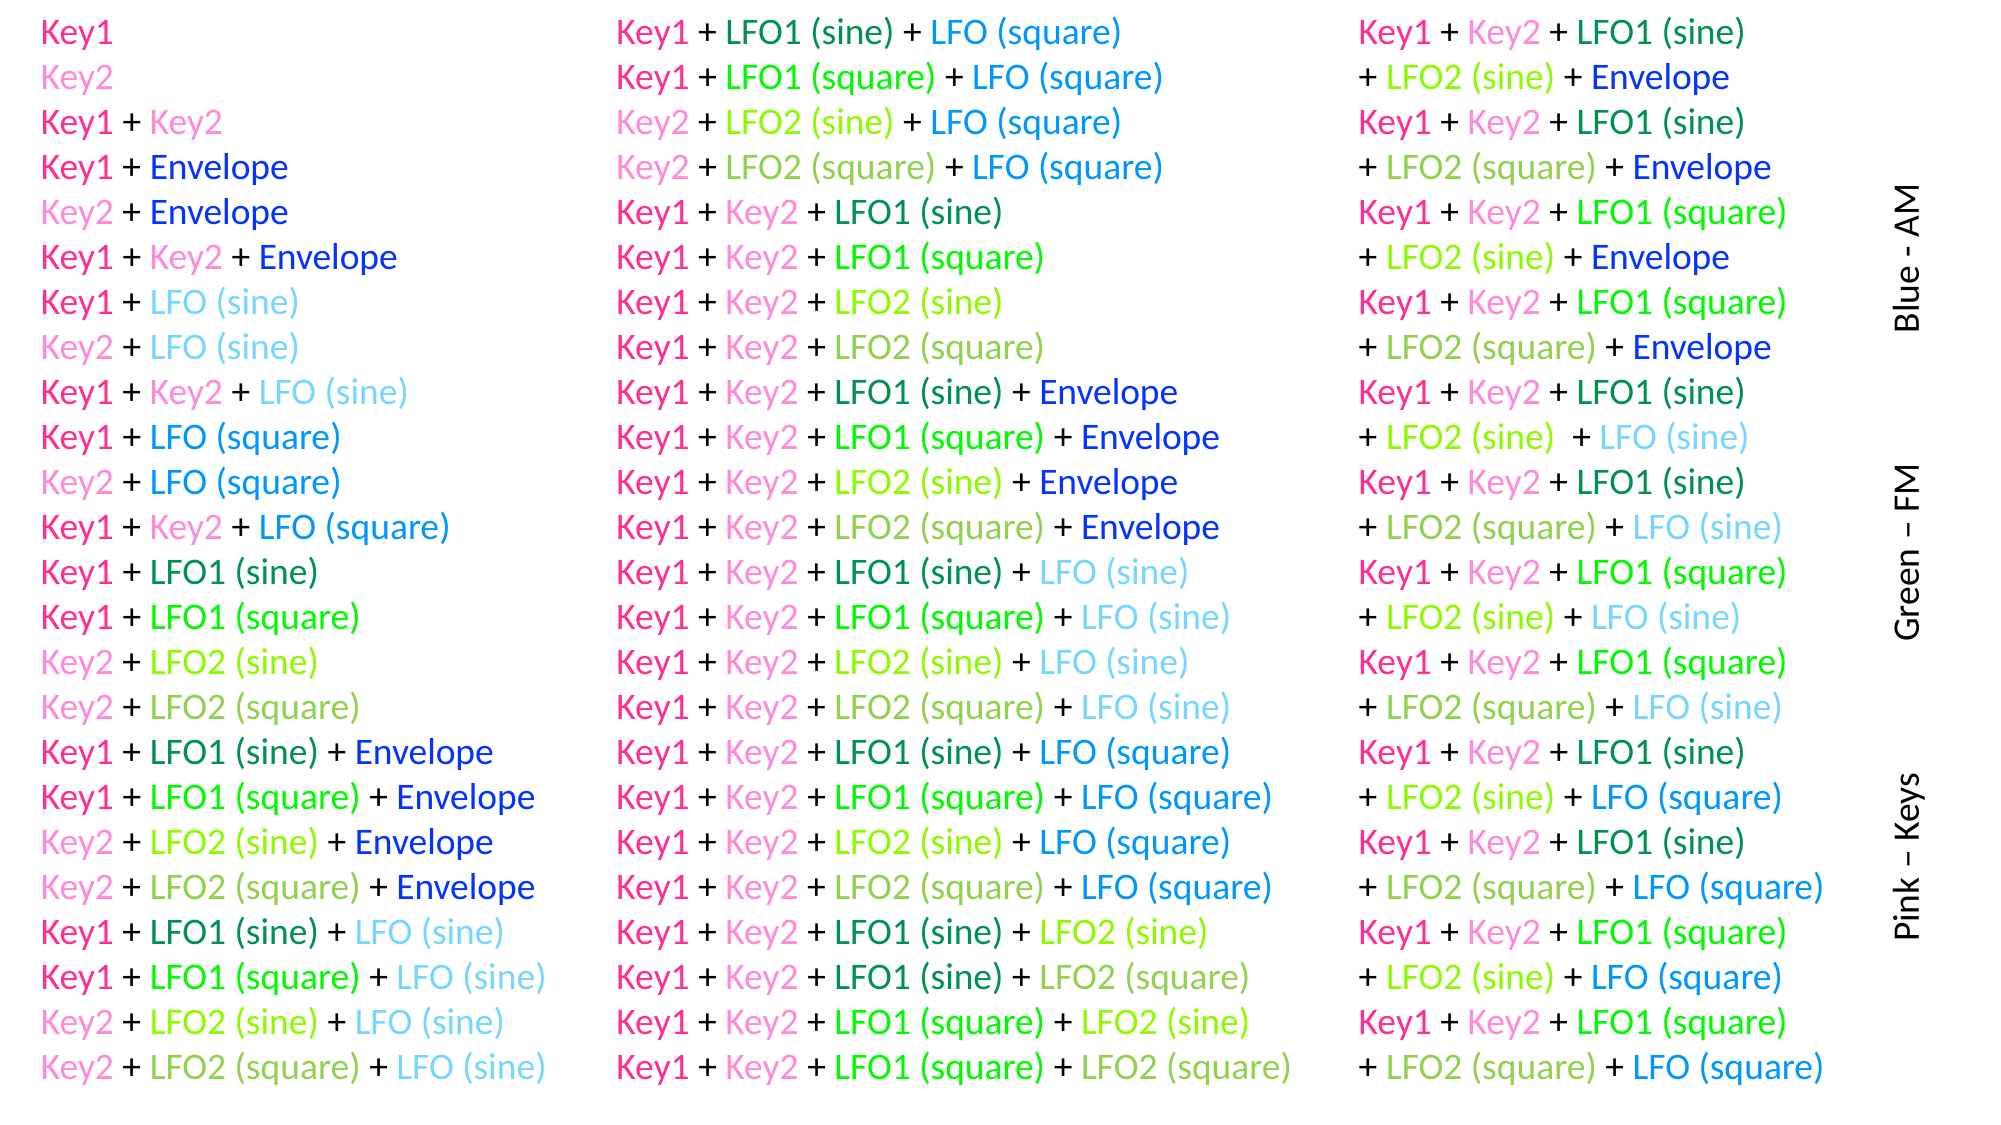

Key1
Key2
Key1 + Key2
Key1 + Envelope
Key2 + Envelope
Key1 + Key2 + Envelope
Key1 + LFO (sine)
Key2 + LFO (sine)
Key1 + Key2 + LFO (sine)
Key1 + LFO (square)
Key2 + LFO (square)
Key1 + Key2 + LFO (square)
Key1 + LFO1 (sine)
Key1 + LFO1 (square)
Key2 + LFO2 (sine)
Key2 + LFO2 (square)
Key1 + LFO1 (sine) + Envelope
Key1 + LFO1 (square) + Envelope
Key2 + LFO2 (sine) + Envelope
Key2 + LFO2 (square) + Envelope
Key1 + LFO1 (sine) + LFO (sine)
Key1 + LFO1 (square) + LFO (sine)
Key2 + LFO2 (sine) + LFO (sine)
Key2 + LFO2 (square) + LFO (sine)

Key1 + LFO1 (sine) + LFO (square)
Key1 + LFO1 (square) + LFO (square)
Key2 + LFO2 (sine) + LFO (square)
Key2 + LFO2 (square) + LFO (square)
Key1 + Key2 + LFO1 (sine)
Key1 + Key2 + LFO1 (square)
Key1 + Key2 + LFO2 (sine)
Key1 + Key2 + LFO2 (square)
Key1 + Key2 + LFO1 (sine) + Envelope
Key1 + Key2 + LFO1 (square) + Envelope
Key1 + Key2 + LFO2 (sine) + Envelope
Key1 + Key2 + LFO2 (square) + Envelope
Key1 + Key2 + LFO1 (sine) + LFO (sine)
Key1 + Key2 + LFO1 (square) + LFO (sine)
Key1 + Key2 + LFO2 (sine) + LFO (sine)
Key1 + Key2 + LFO2 (square) + LFO (sine)
Key1 + Key2 + LFO1 (sine) + LFO (square)
Key1 + Key2 + LFO1 (square) + LFO (square)
Key1 + Key2 + LFO2 (sine) + LFO (square)
Key1 + Key2 + LFO2 (square) + LFO (square)
Key1 + Key2 + LFO1 (sine) + LFO2 (sine)
Key1 + Key2 + LFO1 (sine) + LFO2 (square)
Key1 + Key2 + LFO1 (square) + LFO2 (sine)
Key1 + Key2 + LFO1 (square) + LFO2 (square)

Key1 + Key2 + LFO1 (sine)
+ LFO2 (sine) + Envelope
Key1 + Key2 + LFO1 (sine)
+ LFO2 (square) + Envelope
Key1 + Key2 + LFO1 (square)
+ LFO2 (sine) + Envelope
Key1 + Key2 + LFO1 (square)
+ LFO2 (square) + Envelope
Key1 + Key2 + LFO1 (sine)
+ LFO2 (sine)  + LFO (sine)
Key1 + Key2 + LFO1 (sine)
+ LFO2 (square) + LFO (sine)
Key1 + Key2 + LFO1 (square)
+ LFO2 (sine) + LFO (sine)
Key1 + Key2 + LFO1 (square)
+ LFO2 (square) + LFO (sine)
Key1 + Key2 + LFO1 (sine)
+ LFO2 (sine) + LFO (square)
Key1 + Key2 + LFO1 (sine)
+ LFO2 (square) + LFO (square)
Key1 + Key2 + LFO1 (square)
+ LFO2 (sine) + LFO (square)
Key1 + Key2 + LFO1 (square)
+ LFO2 (square) + LFO (square)

Pink – Keys 	Green – FM	 Blue - AM